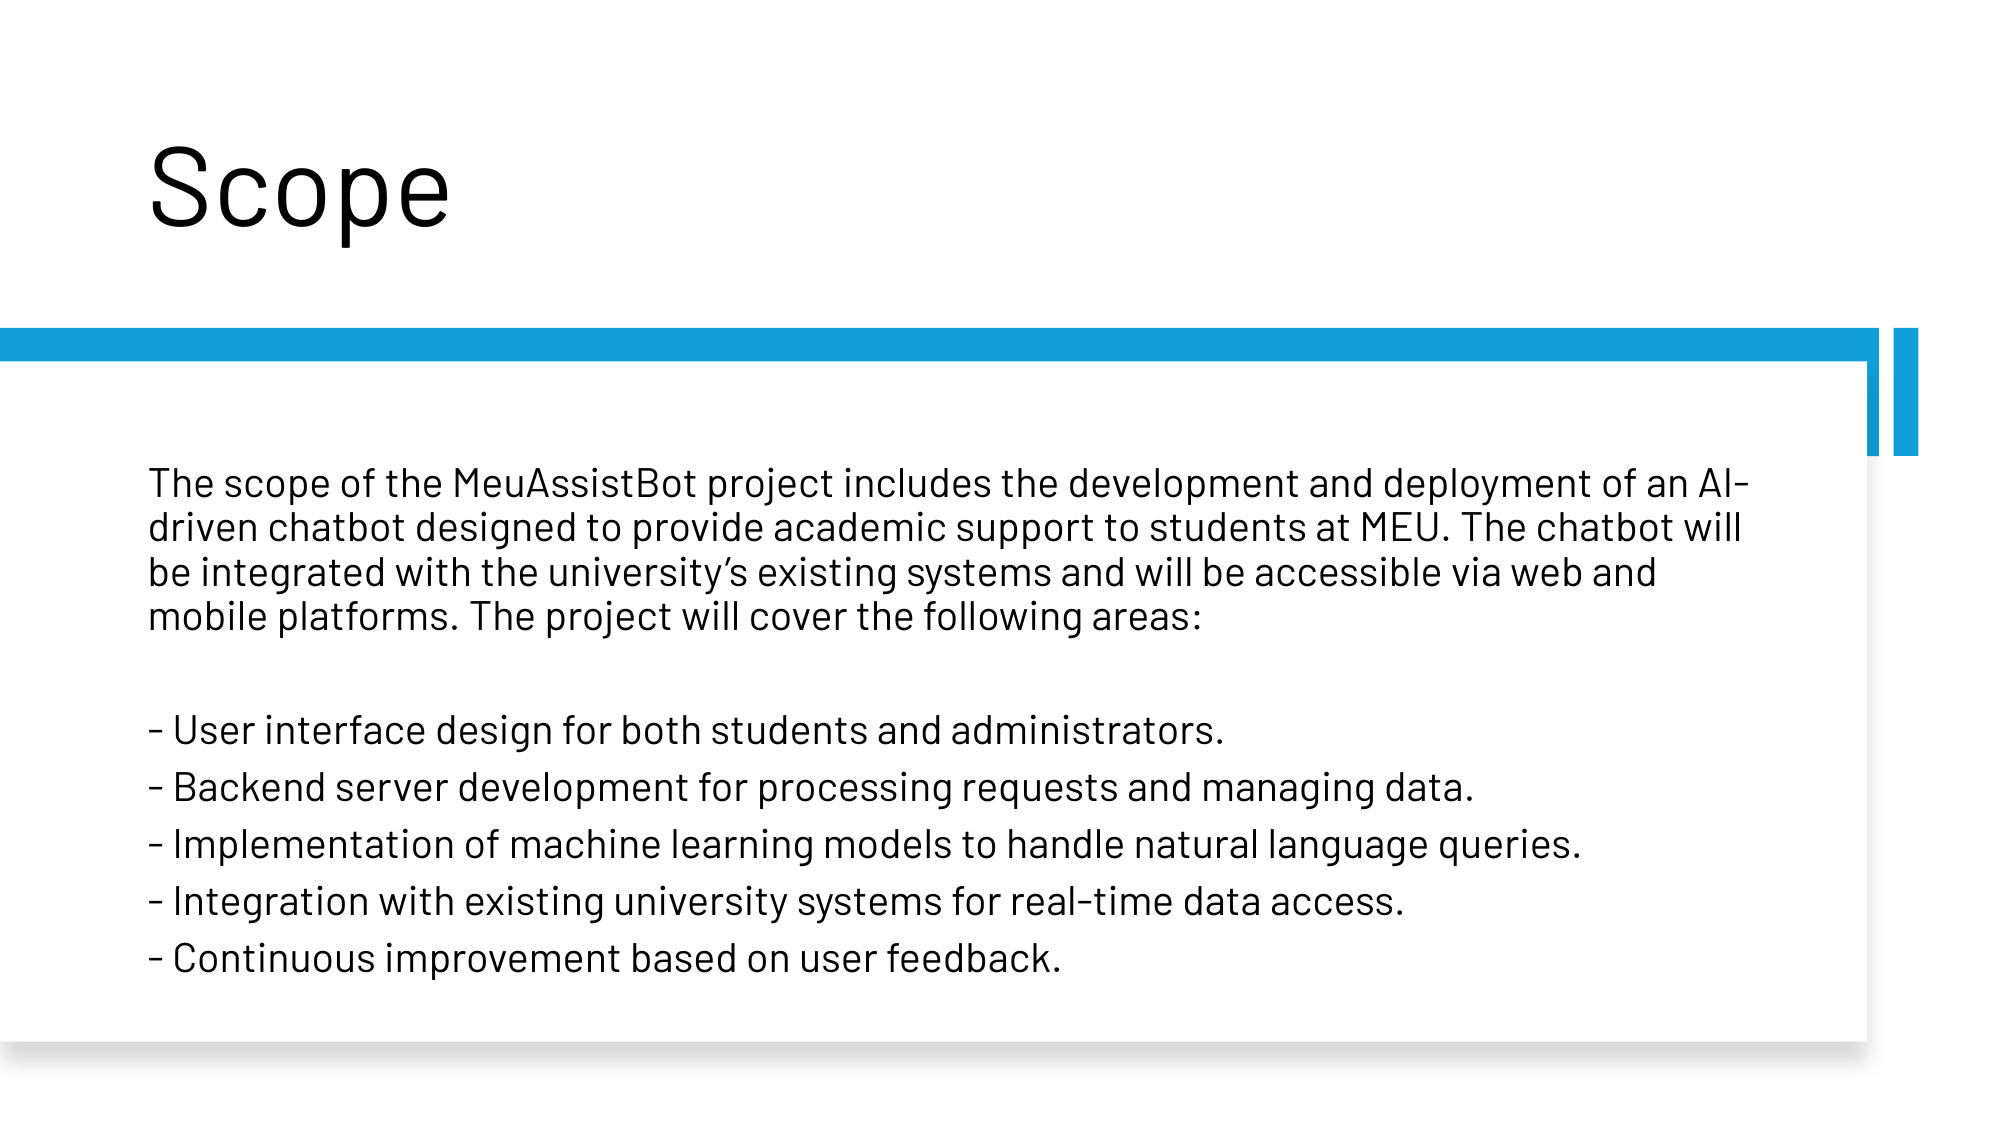

# Scope

The scope of the MeuAssistBot project includes the development and deployment of an AI-driven chatbot designed to provide academic support to students at MEU. The chatbot will be integrated with the university’s existing systems and will be accessible via web and mobile platforms. The project will cover the following areas:

- User interface design for both students and administrators.
- Backend server development for processing requests and managing data.
- Implementation of machine learning models to handle natural language queries.
- Integration with existing university systems for real-time data access.
- Continuous improvement based on user feedback.